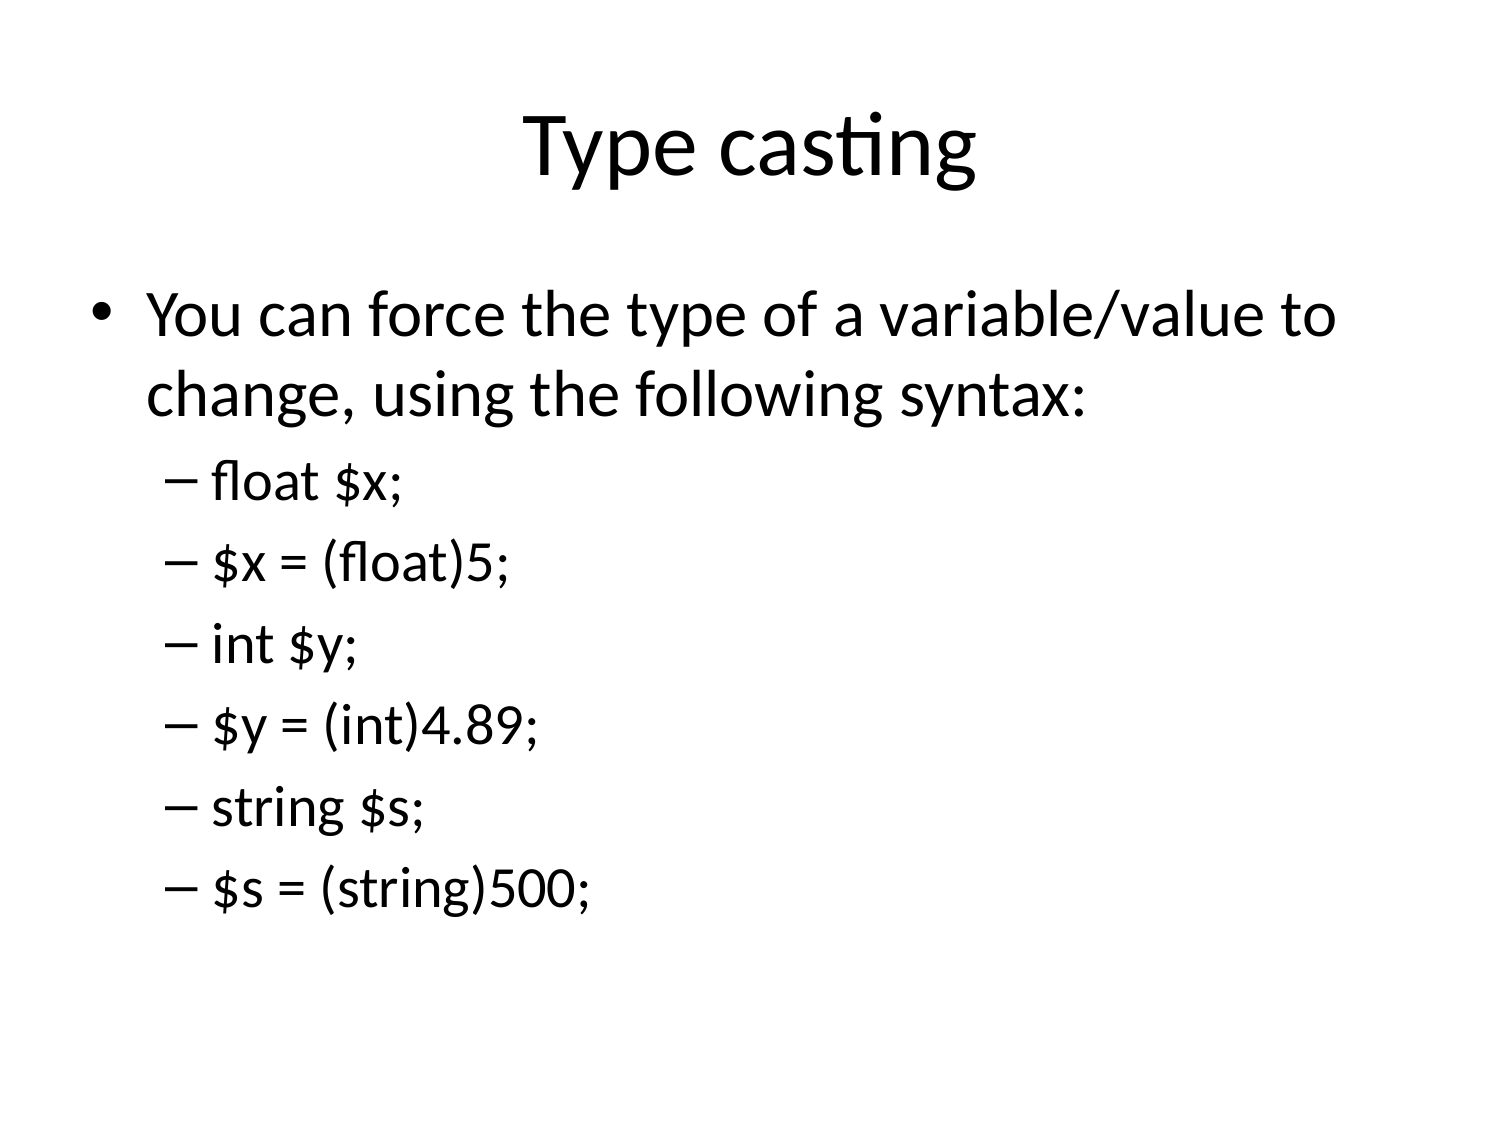

# Type casting
You can force the type of a variable/value to change, using the following syntax:
float $x;
$x = (float)5;
int $y;
$y = (int)4.89;
string $s;
$s = (string)500;